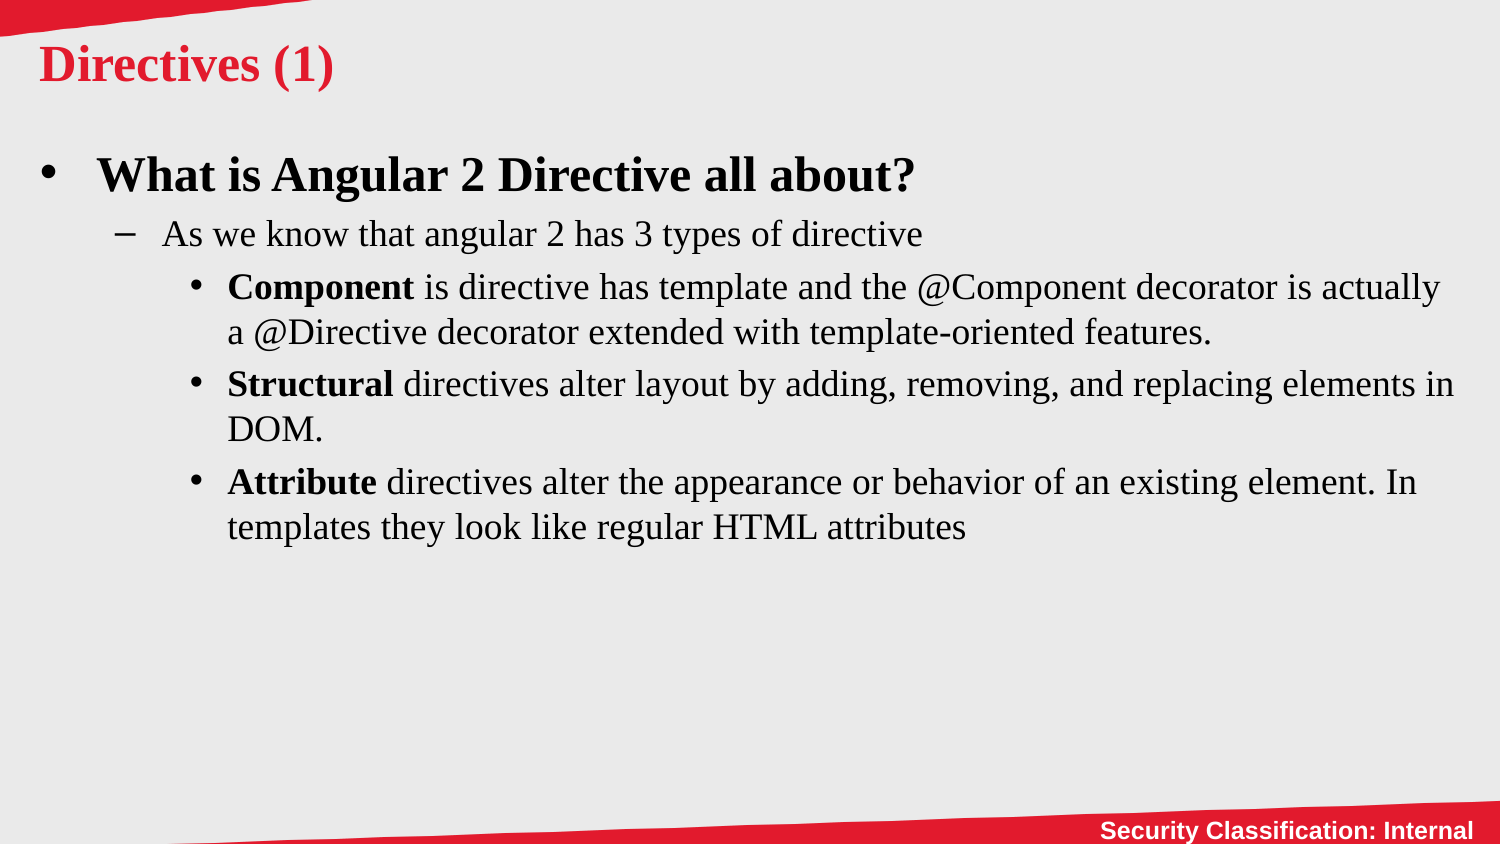

# Directives (1)
What is Angular 2 Directive all about?
As we know that angular 2 has 3 types of directive
Component is directive has template and the @Component decorator is actually a @Directive decorator extended with template-oriented features.
Structural directives alter layout by adding, removing, and replacing elements in DOM.
Attribute directives alter the appearance or behavior of an existing element. In templates they look like regular HTML attributes